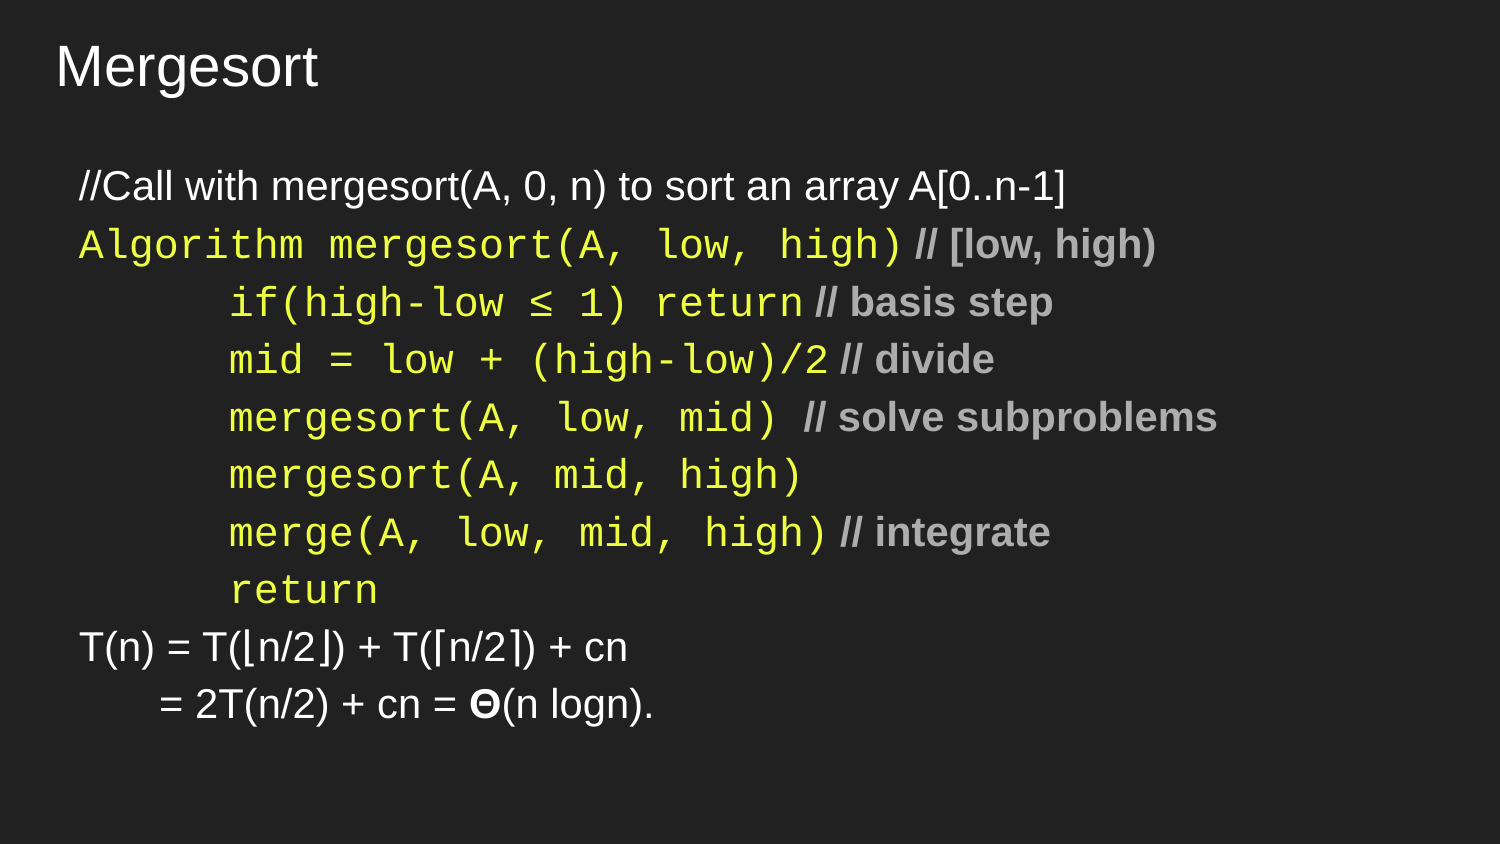

# Mergesort
//Call with mergesort(A, 0, n) to sort an array A[0..n-1]
Algorithm mergesort(A, low, high) // [low, high)
	if(high-low ≤ 1) return // basis step
	mid = low + (high-low)/2 // divide
	mergesort(A, low, mid) // solve subproblems
	mergesort(A, mid, high)
	merge(A, low, mid, high) // integrate
	return
T(n) = T(⌊n/2⌋) + T(⌈n/2⌉) + cn
       = 2T(n/2) + cn = Θ(n logn).